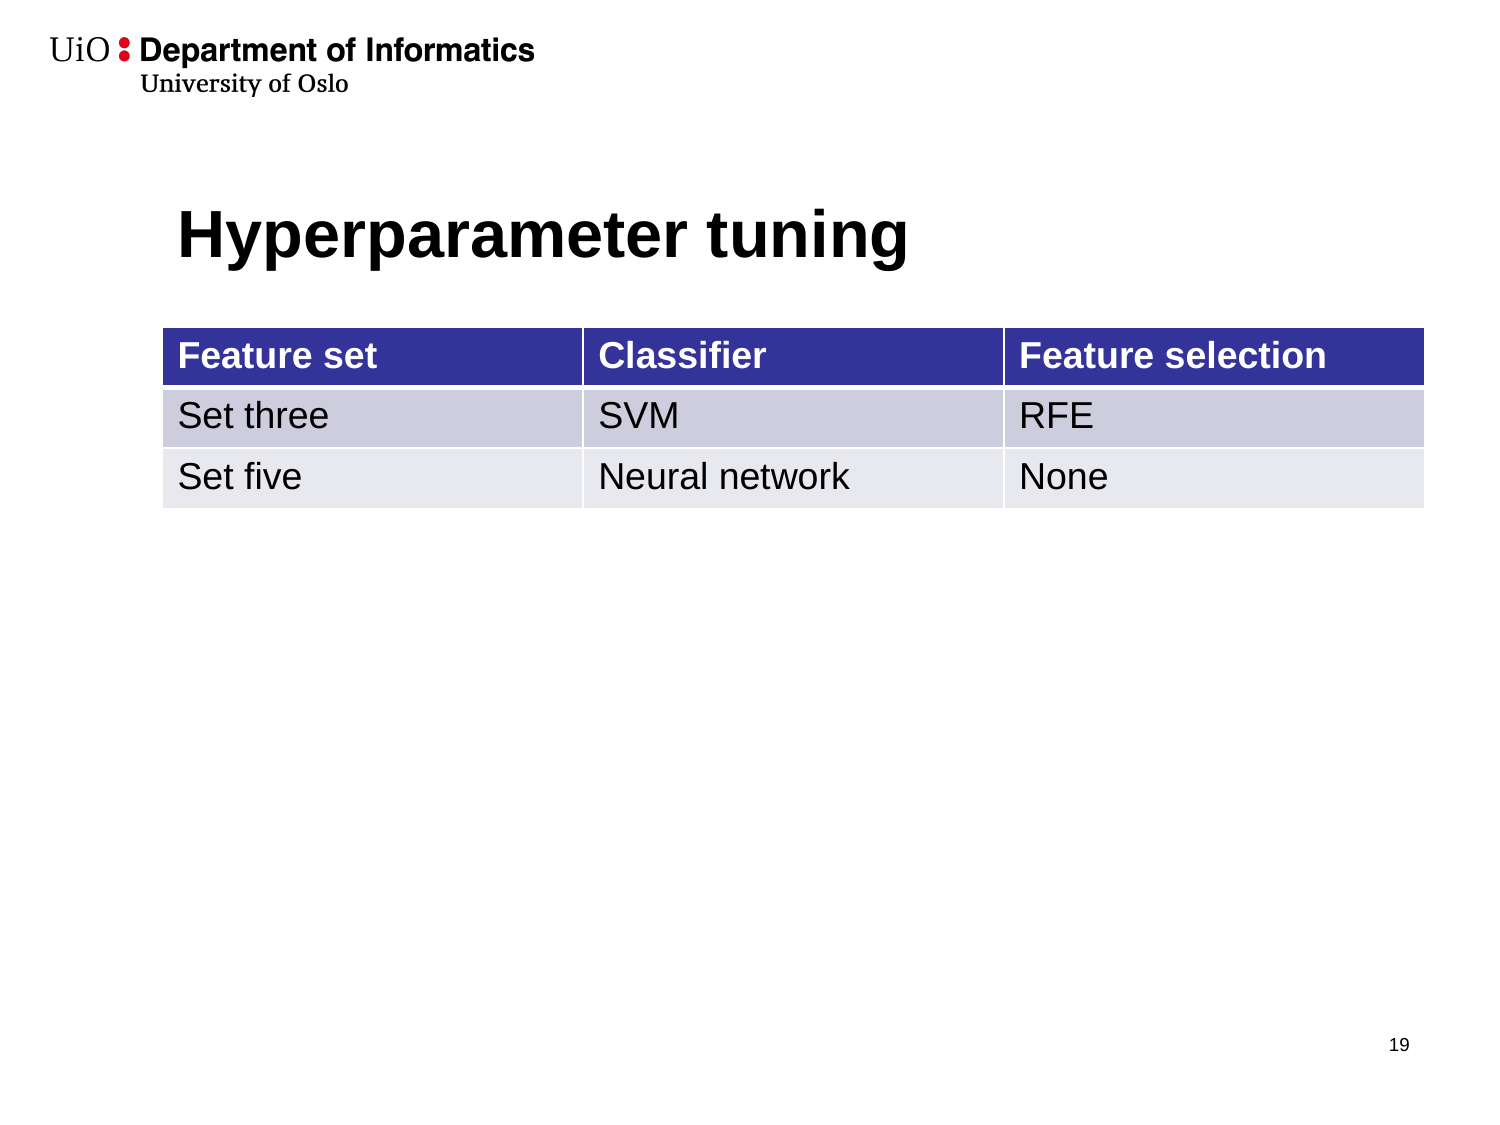

# Hyperparameter tuning
| Feature set | Classifier | Feature selection |
| --- | --- | --- |
| Set three | SVM | RFE |
| Set five | Neural network | None |
19